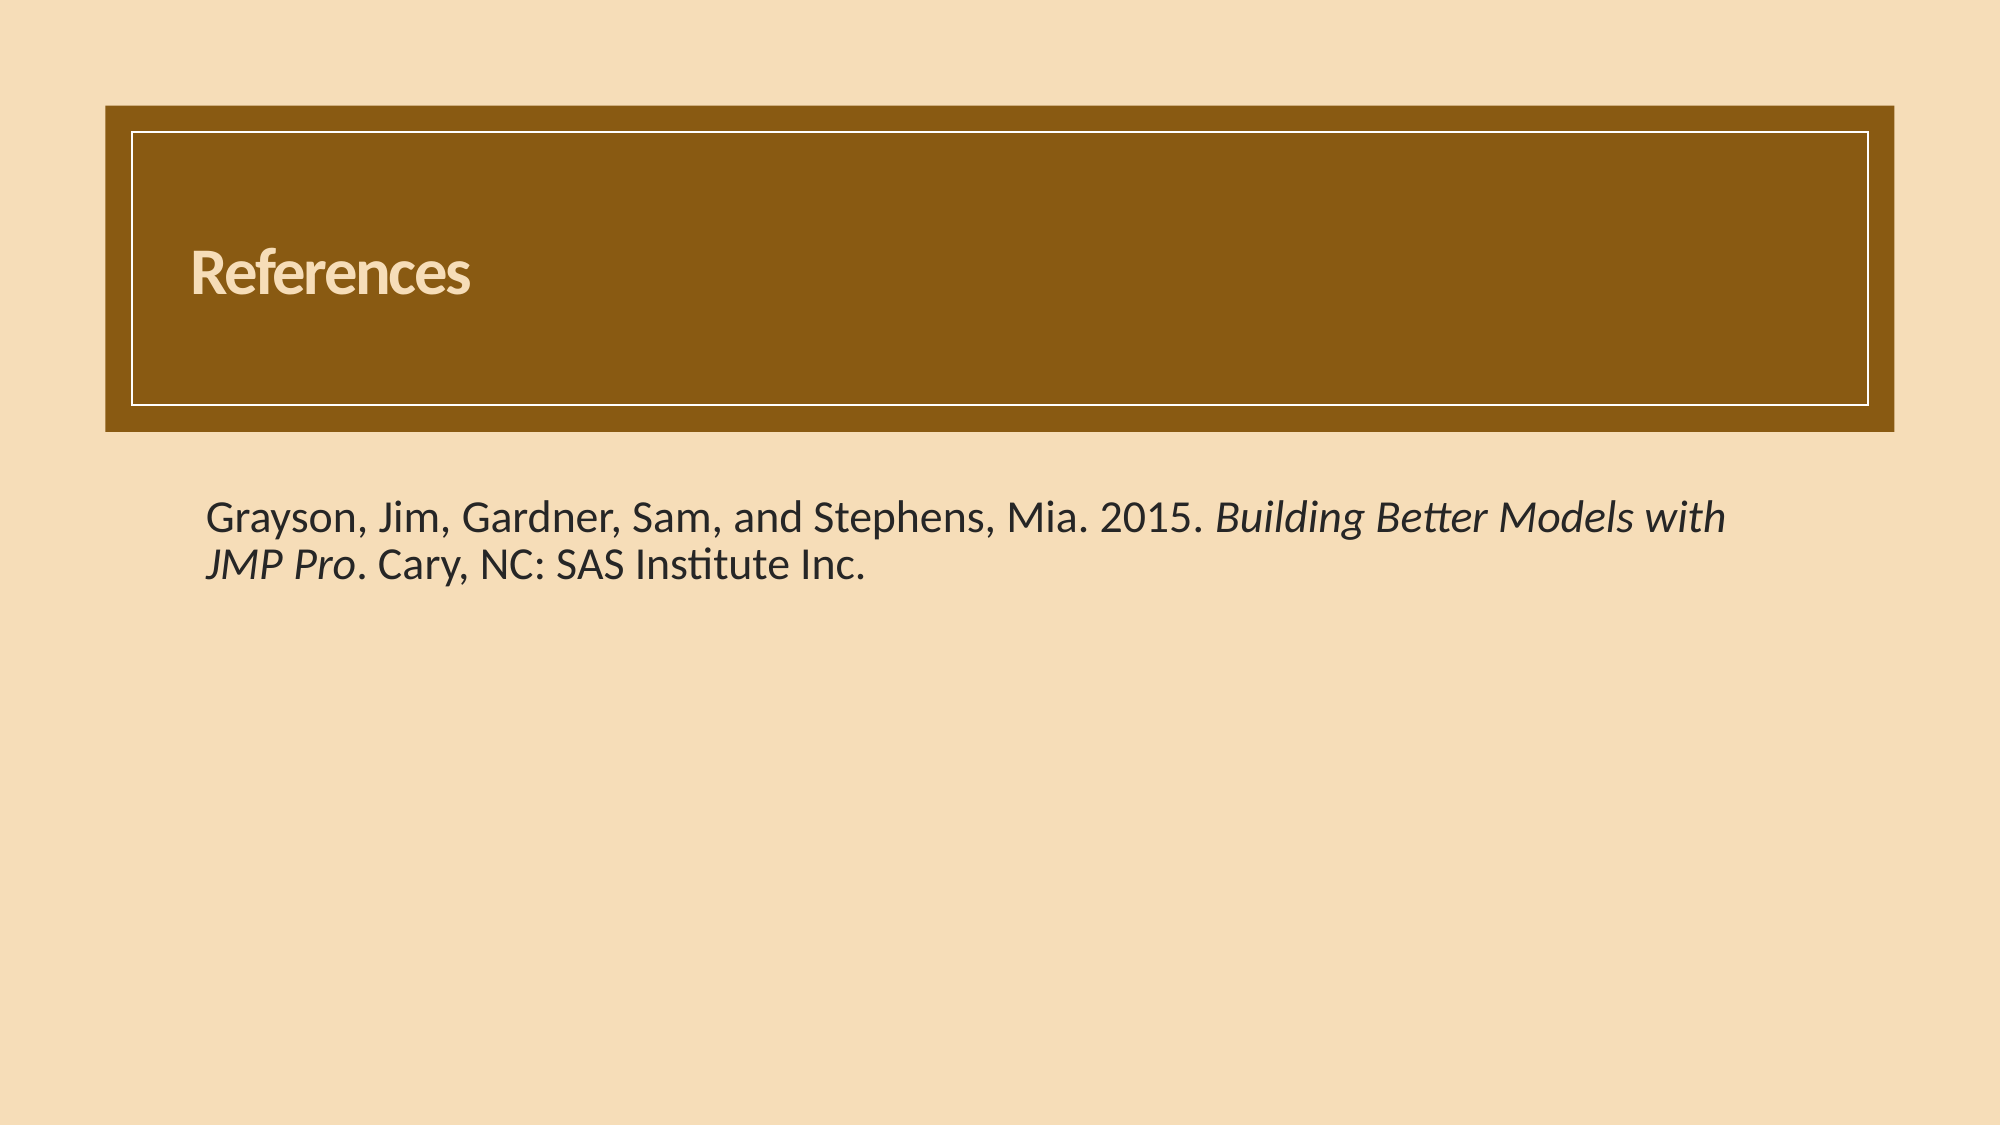

# References
Grayson, Jim, Gardner, Sam, and Stephens, Mia. 2015. Building Better Models with JMP Pro. Cary, NC: SAS Institute Inc.